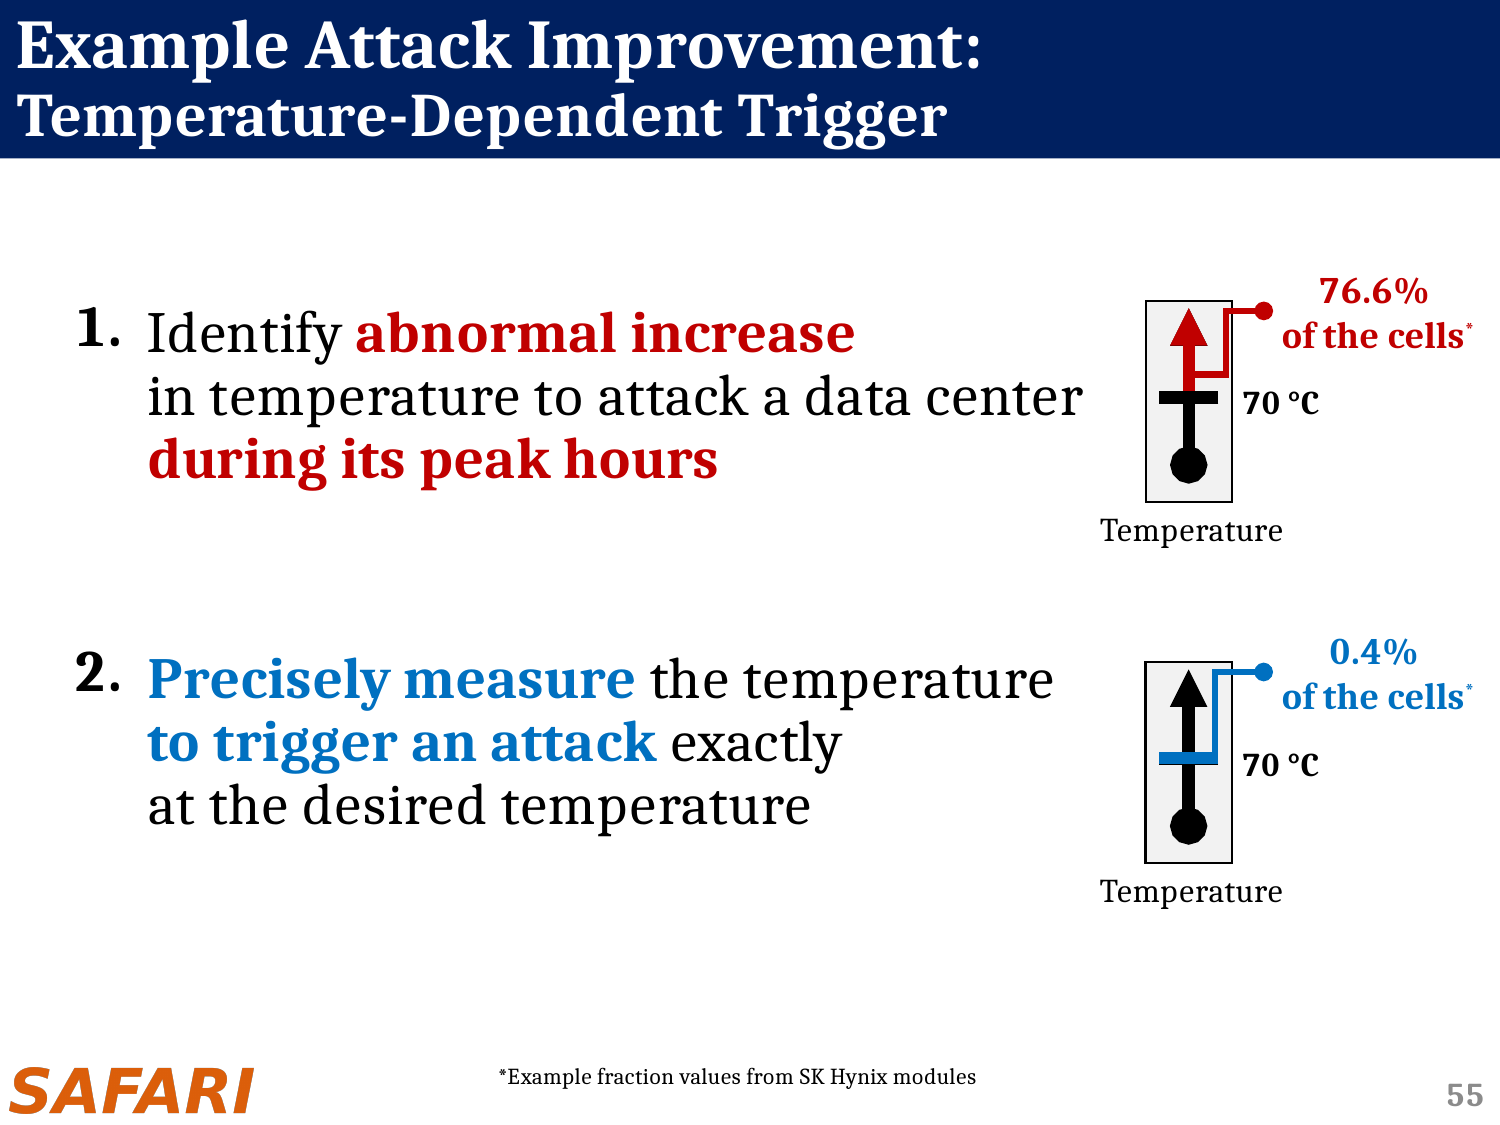

# Example Attack Improvement: Temperature-Dependent Trigger

Identify abnormal increase
in temperature to attack a data center
during its peak hours

Precisely measure the temperature
to trigger an attack exactly
at the desired temperature
76.6%
of the cells*

70 °C

Temperature
1.
0.4%
of the cells*

70 °C

Temperature
2.
0.4%
of the cells*

70 °C

Temperature
*Example fraction values from SK Hynix modules
55